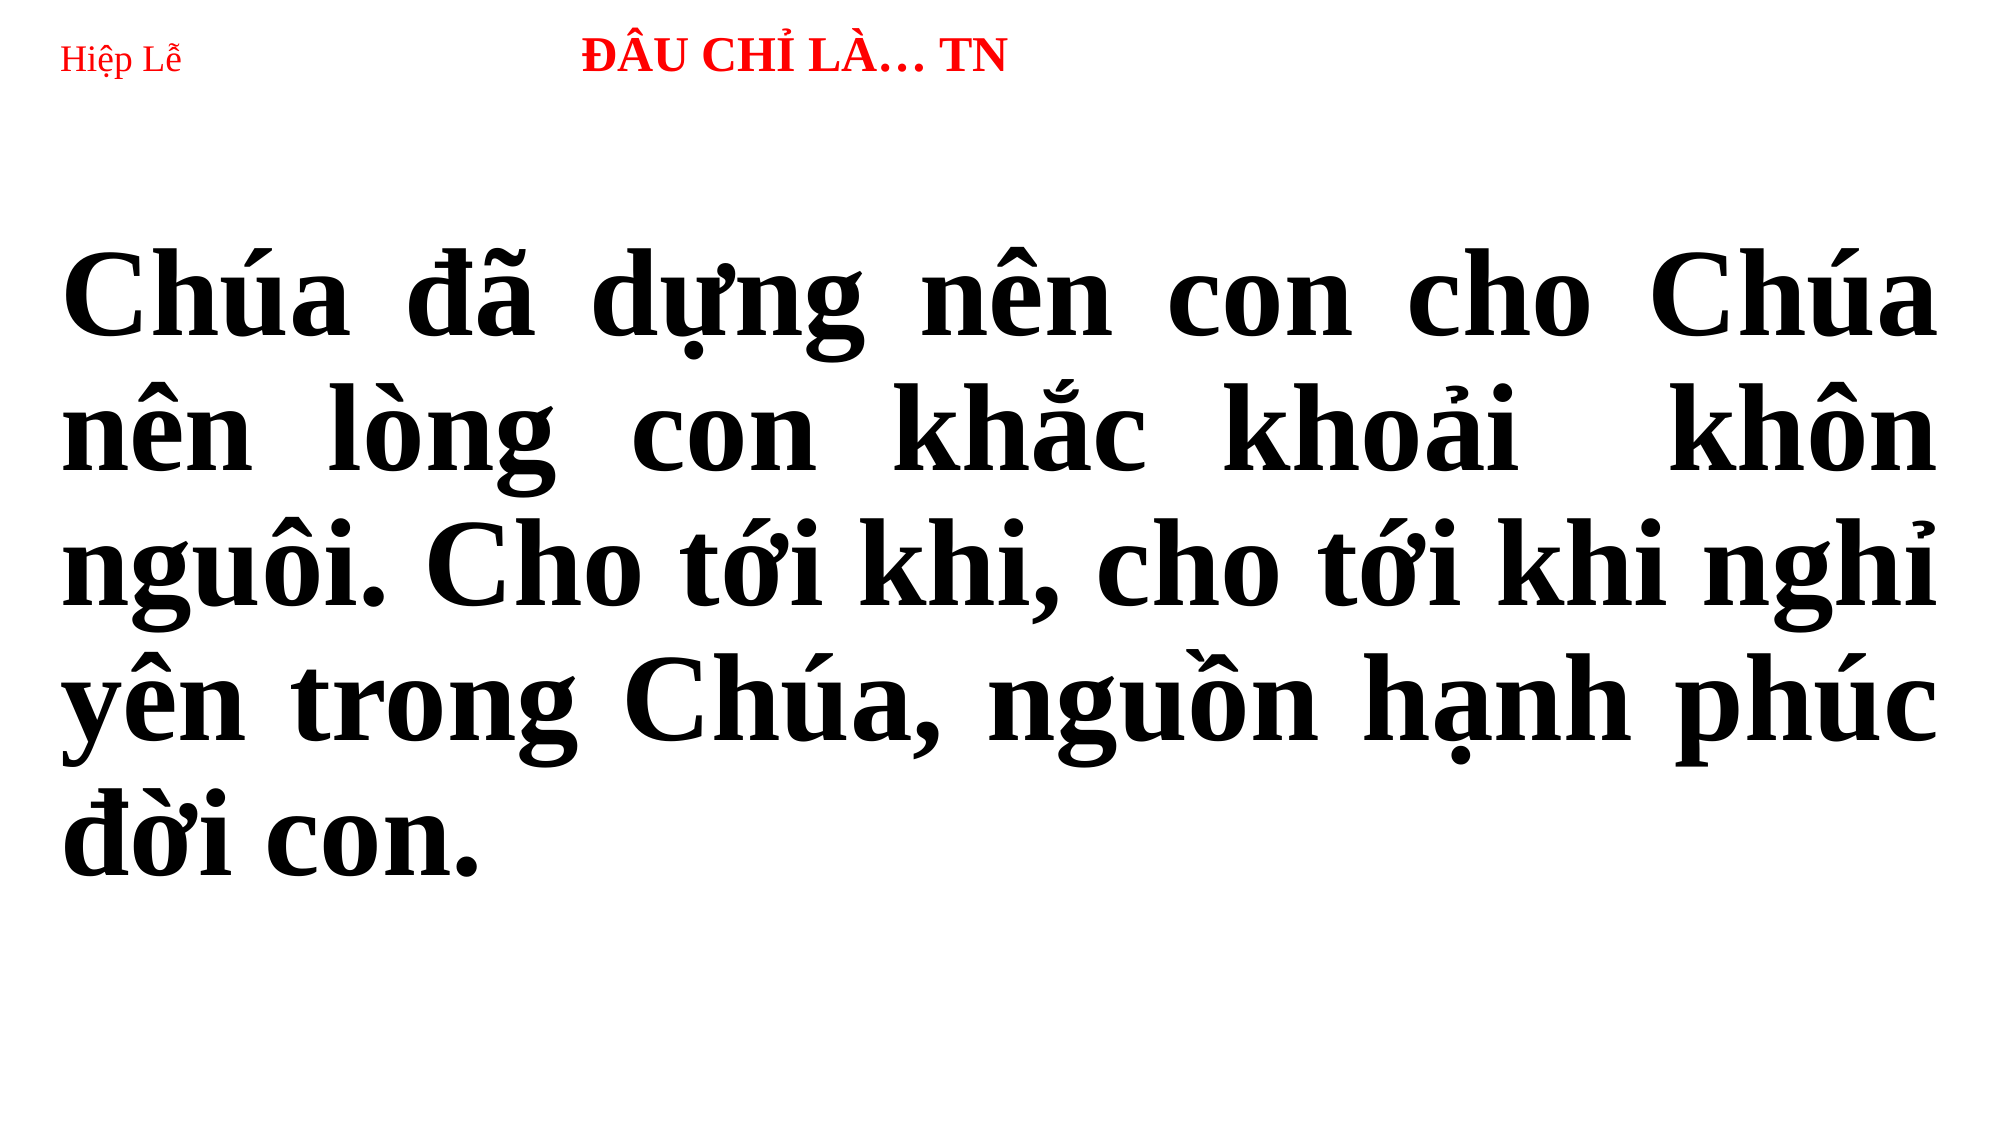

# Hiệp Lễ                                          ĐÂU CHỈ LÀ… TN
Chúa đã dựng nên con cho Chúa nên lòng con khắc khoải  khôn nguôi. Cho tới khi, cho tới khi nghỉ yên trong Chúa, nguồn hạnh phúc đời con.